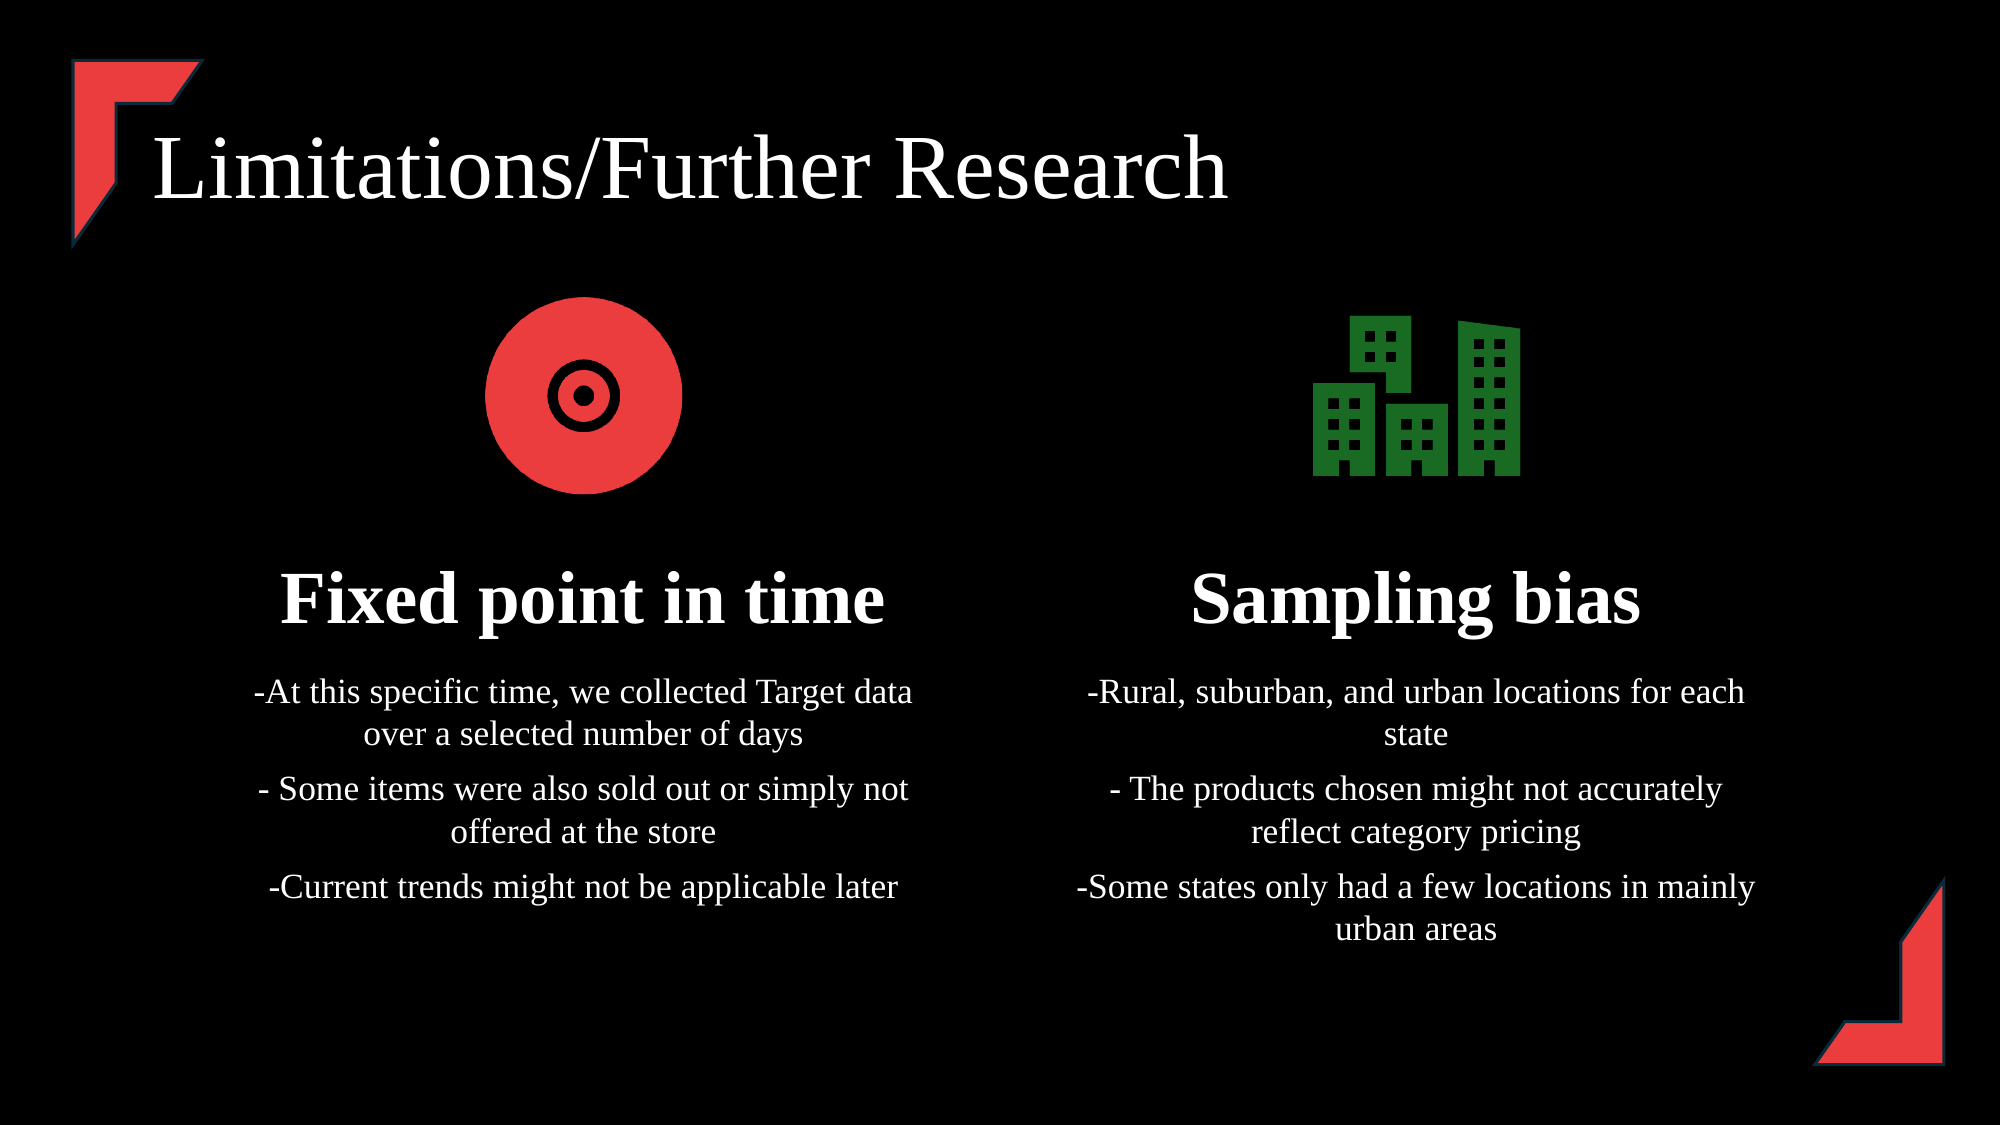

# Limitations/Further Research

Fixed point in time
-At this specific time, we collected Target data over a selected number of days
- Some items were also sold out or simply not offered at the store
-Current trends might not be applicable later
Sampling bias
-Rural, suburban, and urban locations for each state
- The products chosen might not accurately reflect category pricing
-Some states only had a few locations in mainly urban areas